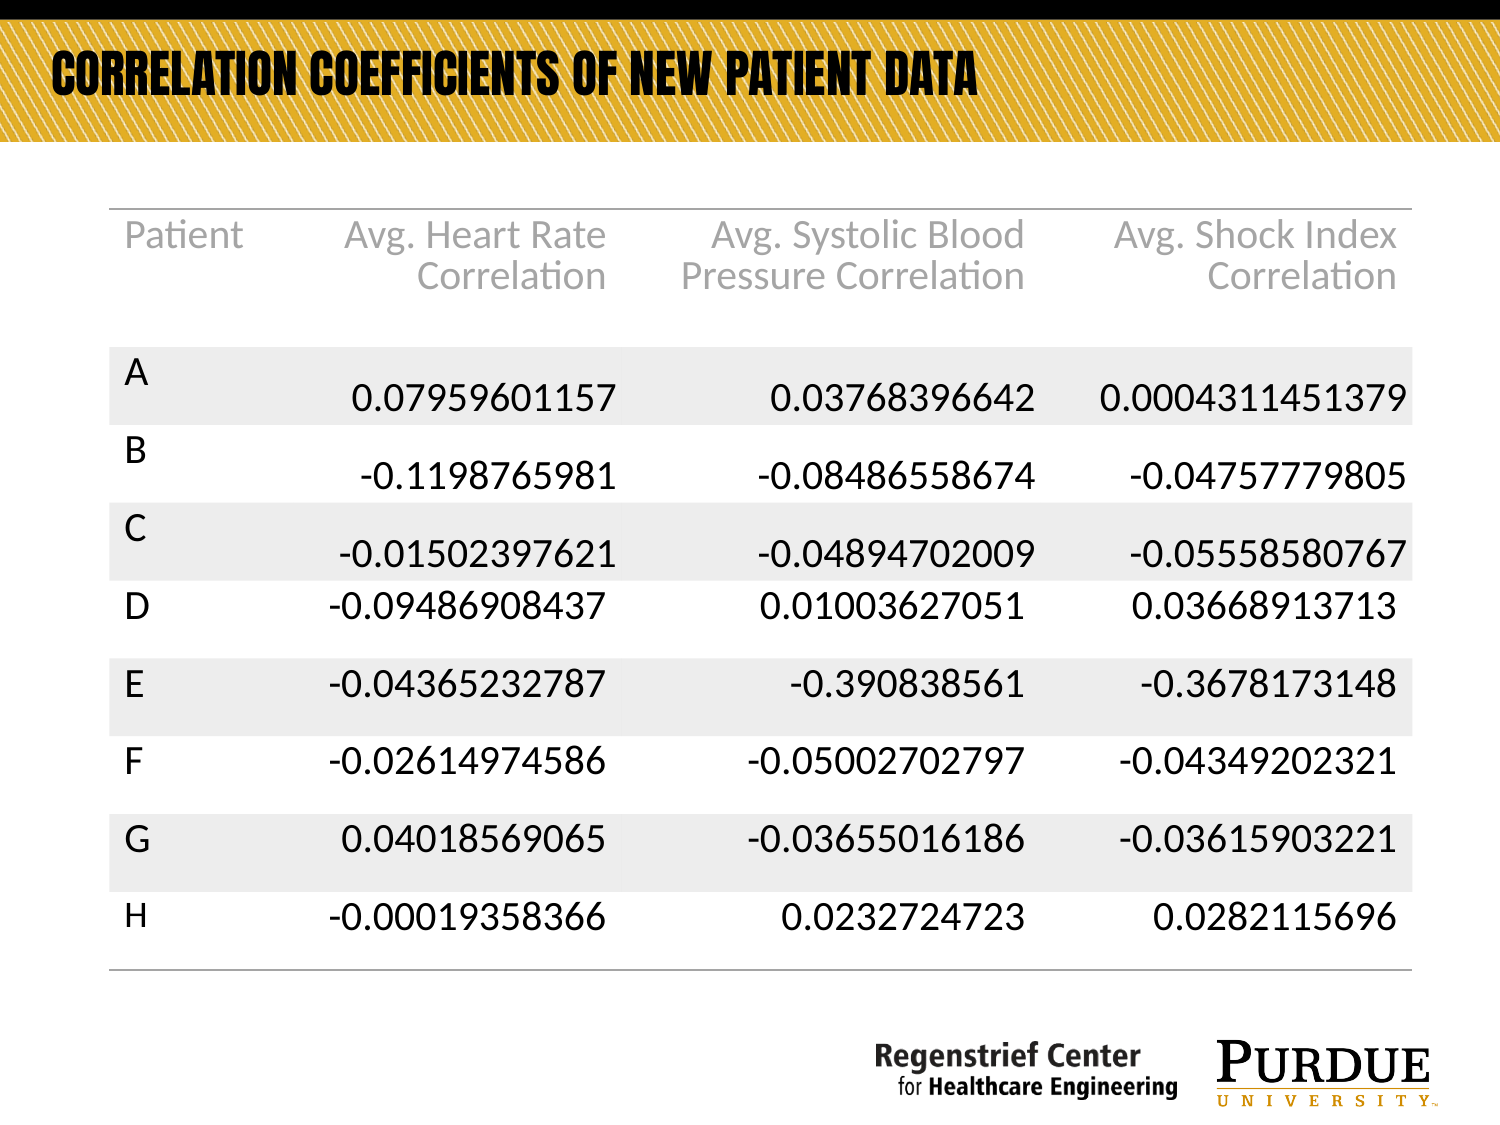

Correlation Coefficients of New Patient Data
| Patient | Avg. Heart Rate Correlation | Avg. Systolic Blood Pressure Correlation | Avg. Shock Index Correlation |
| --- | --- | --- | --- |
| A | 0.07959601157 | 0.03768396642 | 0.0004311451379 |
| B | -0.1198765981 | -0.08486558674 | -0.04757779805 |
| C | -0.01502397621 | -0.04894702009 | -0.05558580767 |
| D | -0.09486908437 | 0.01003627051 | 0.03668913713 |
| E | -0.04365232787 | -0.390838561 | -0.3678173148 |
| F | -0.02614974586 | -0.05002702797 | -0.04349202321 |
| G | 0.04018569065 | -0.03655016186 | -0.03615903221 |
| H | -0.00019358366 | 0.0232724723 | 0.0282115696 |